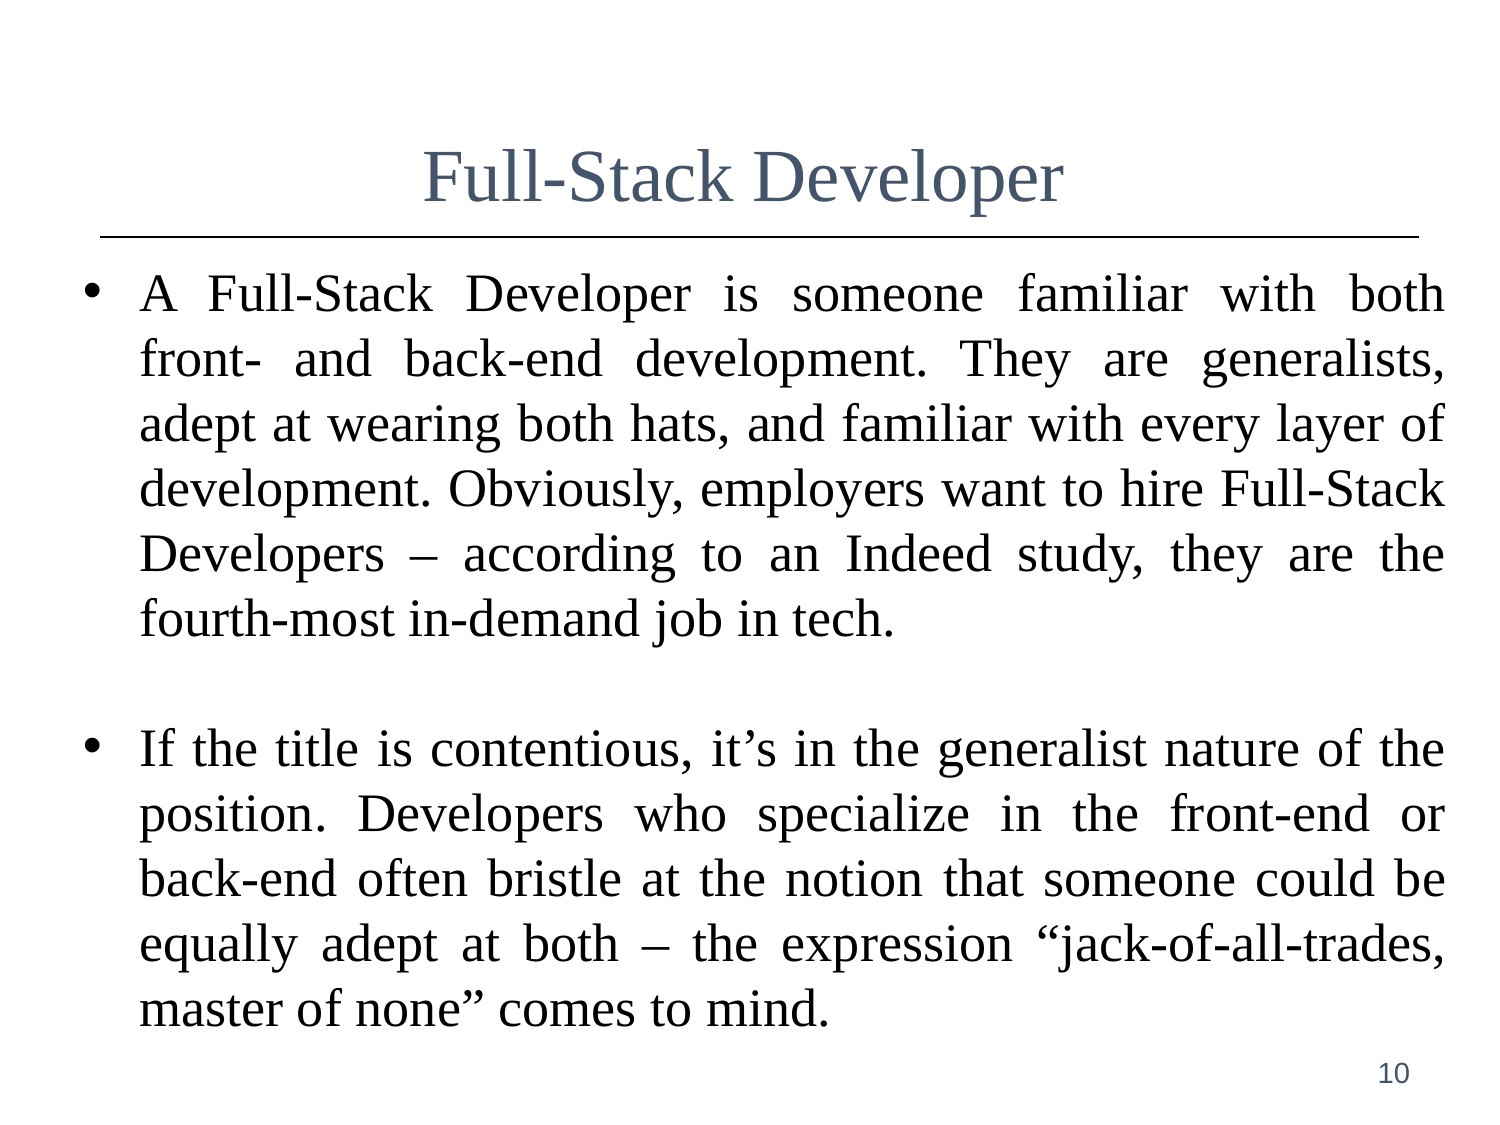

Full-Stack Developer
A Full-Stack Developer is someone familiar with both front- and back-end development. They are generalists, adept at wearing both hats, and familiar with every layer of development. Obviously, employers want to hire Full-Stack Developers – according to an Indeed study, they are the fourth-most in-demand job in tech.

If the title is contentious, it’s in the generalist nature of the position. Developers who specialize in the front-end or back-end often bristle at the notion that someone could be equally adept at both – the expression “jack-of-all-trades, master of none” comes to mind.

10